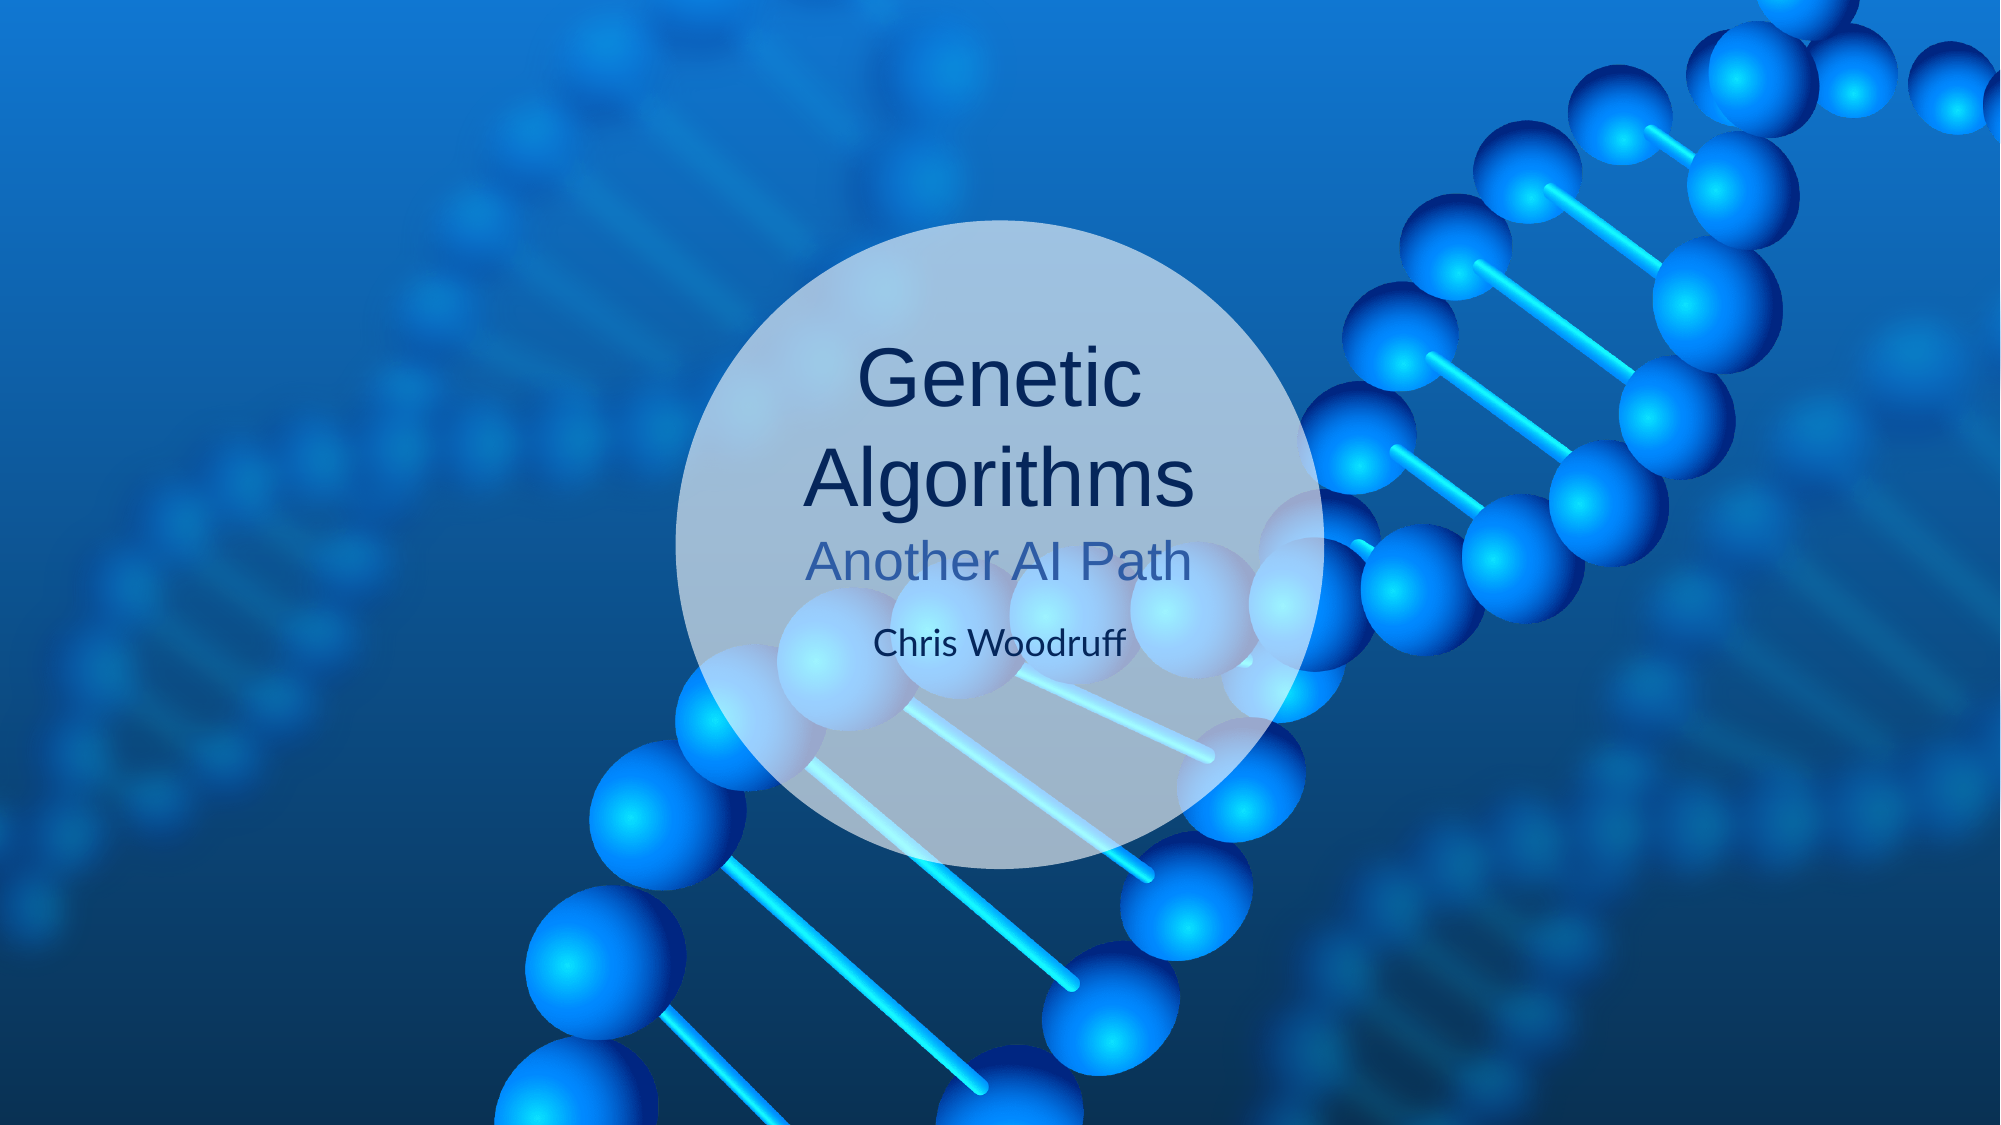

# Genetic Algorithms

Another AI Path
Chris Woodruff